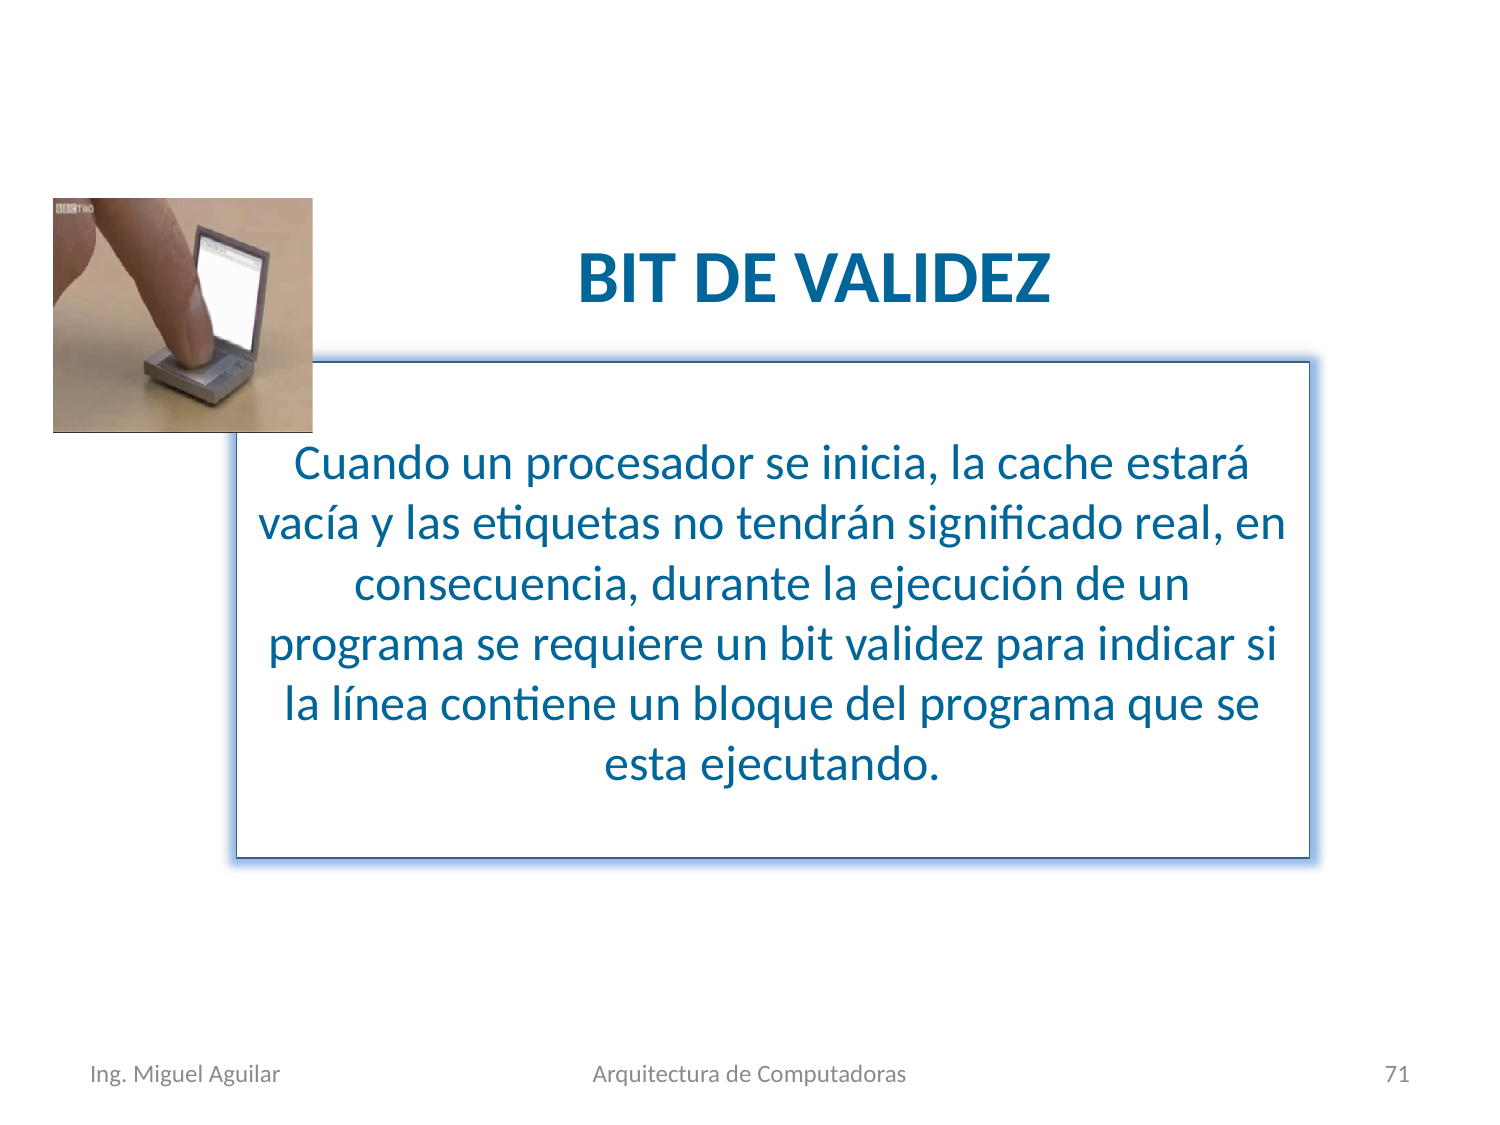

BIT DE VALIDEZ
Cuando un procesador se inicia, la cache estará vacía y las etiquetas no tendrán significado real, en consecuencia, durante la ejecución de un programa se requiere un bit validez para indicar si la línea contiene un bloque del programa que se esta ejecutando.
Ing. Miguel Aguilar
Arquitectura de Computadoras
71